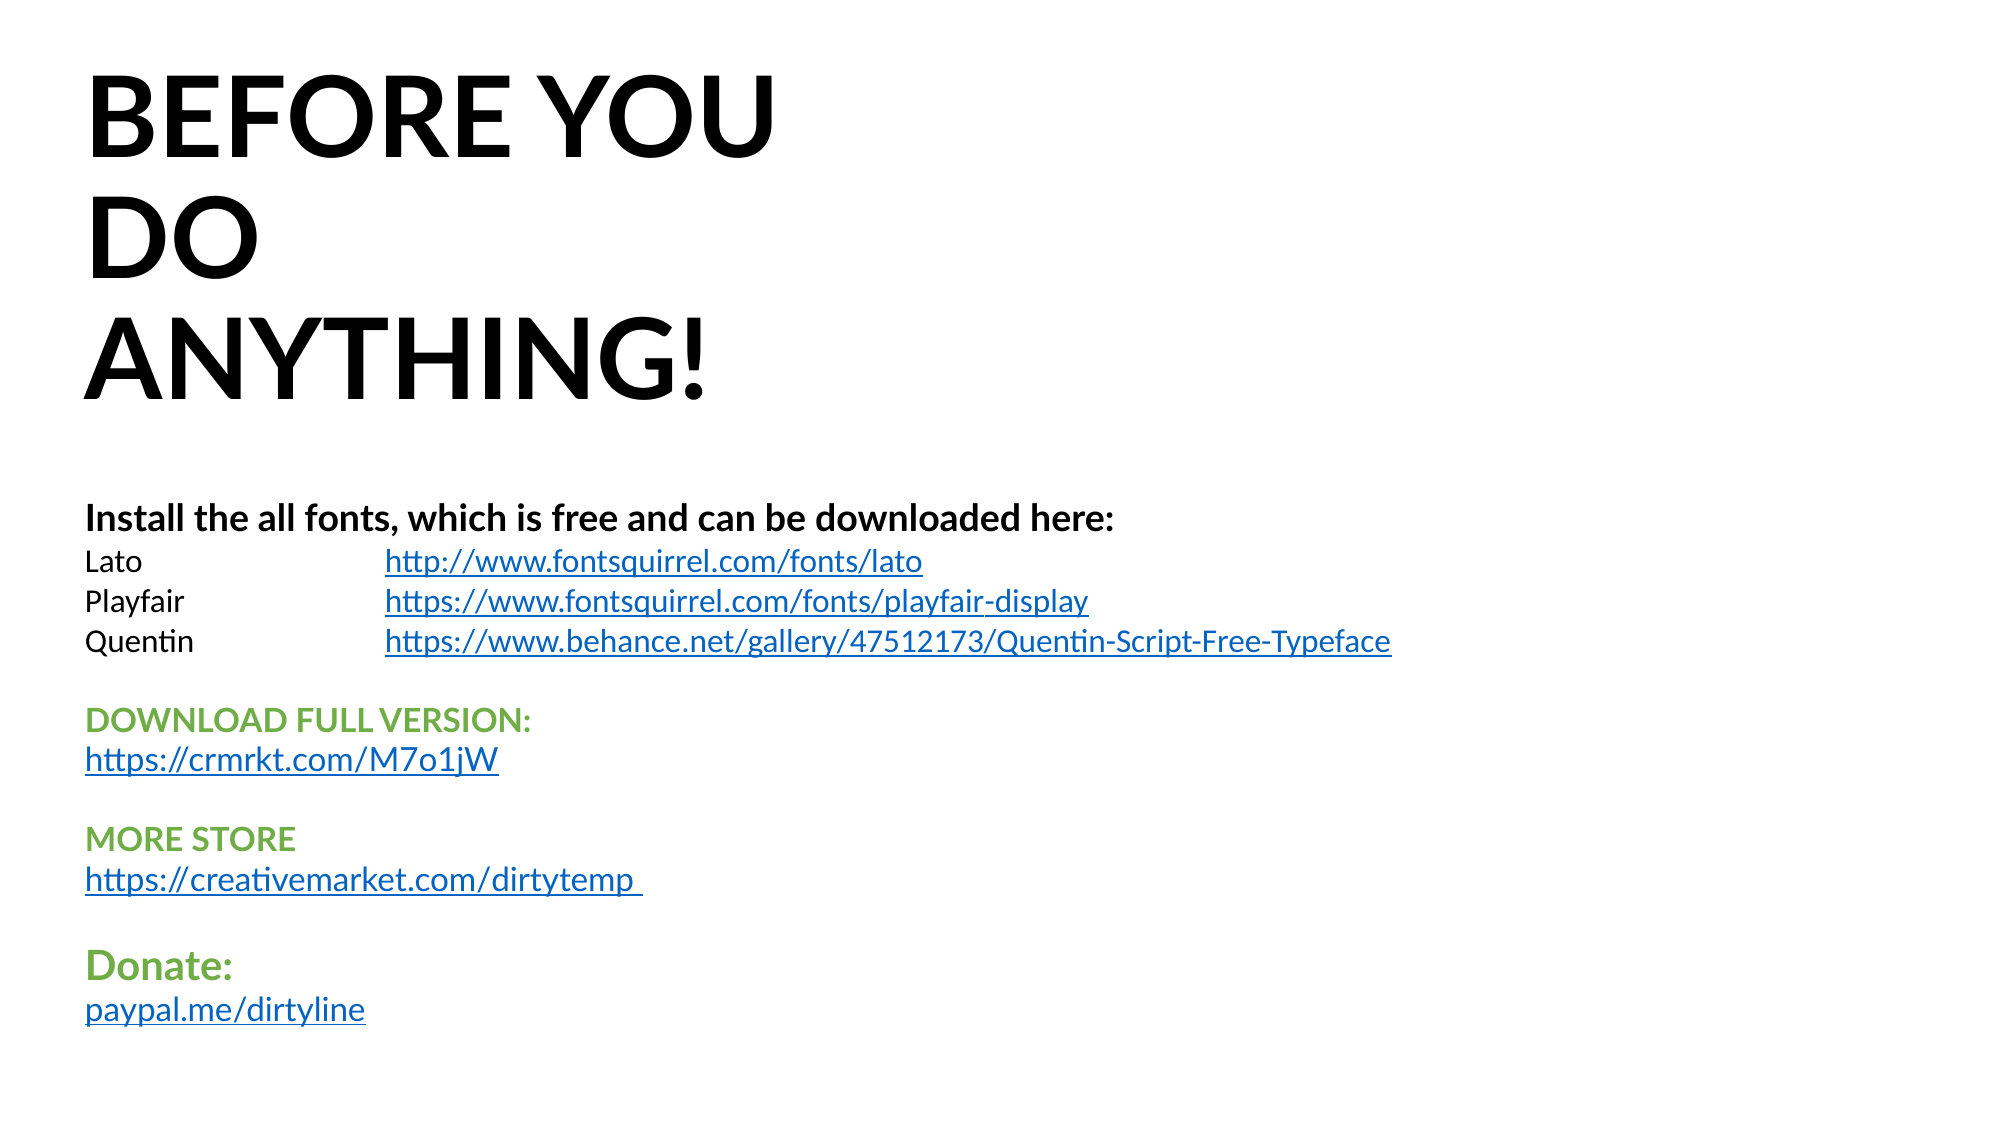

BEFORE YOU DO ANYTHING!
Install the all fonts, which is free and can be downloaded here:
Lato		http://www.fontsquirrel.com/fonts/lato
Playfair  		https://www.fontsquirrel.com/fonts/playfair-display
Quentin 		https://www.behance.net/gallery/47512173/Quentin-Script-Free-Typeface

DOWNLOAD FULL VERSION:
https://crmrkt.com/M7o1jW

MORE STORE
https://creativemarket.com/dirtytemp

Donate:
paypal.me/dirtyline